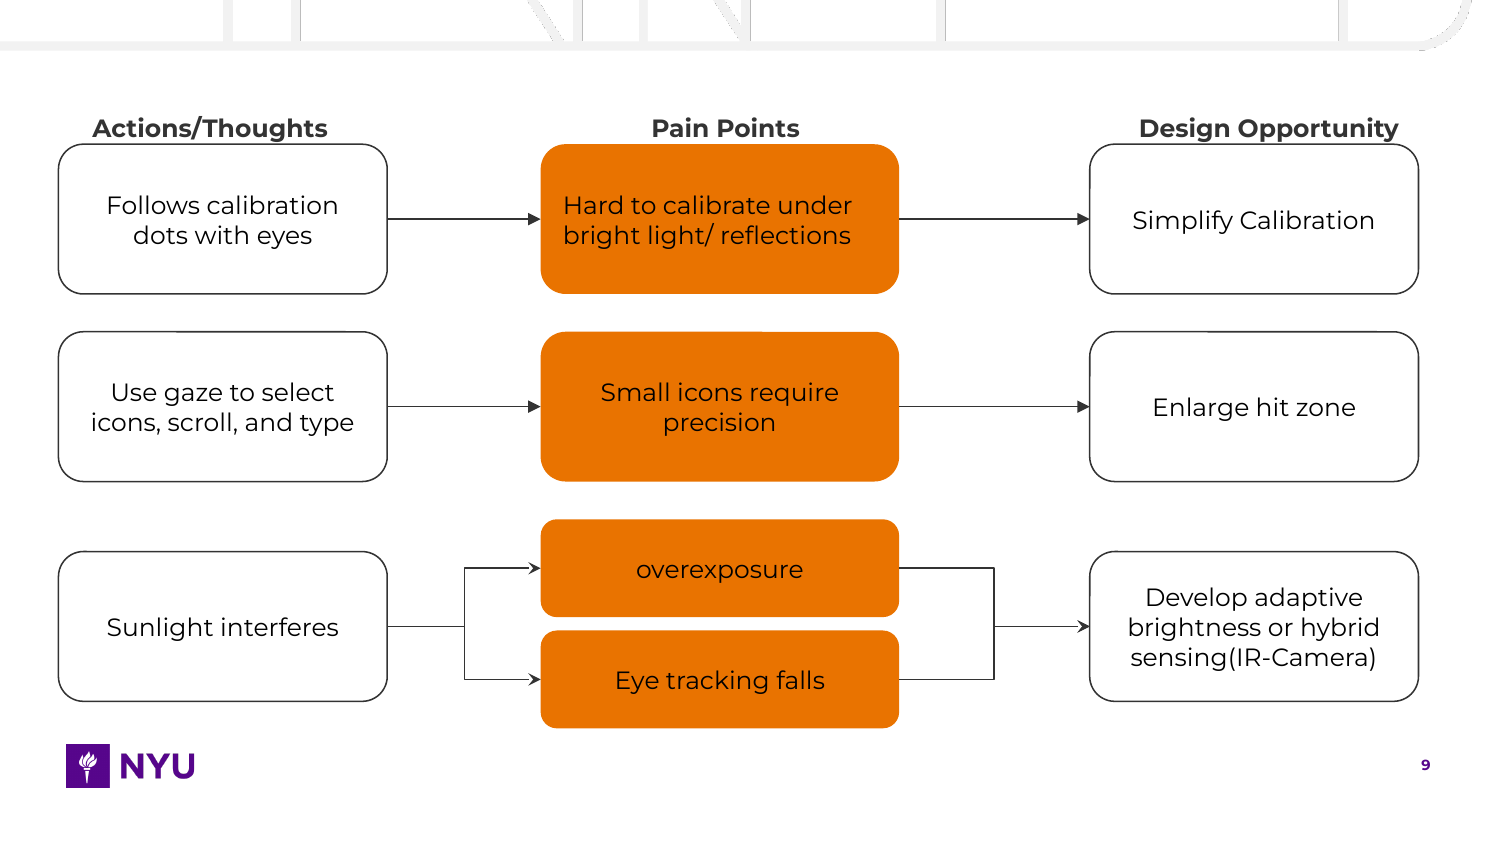

Design Opportunity
Actions/Thoughts
Pain Points
Simplify Calibration
Follows calibration dots with eyes
Hard to calibrate under bright light/ reflections
Enlarge hit zone
Use gaze to select icons, scroll, and type
Small icons require precision
overexposure
Develop adaptive brightness or hybrid sensing(IR-Camera)
Sunlight interferes
Eye tracking falls
# User Flow